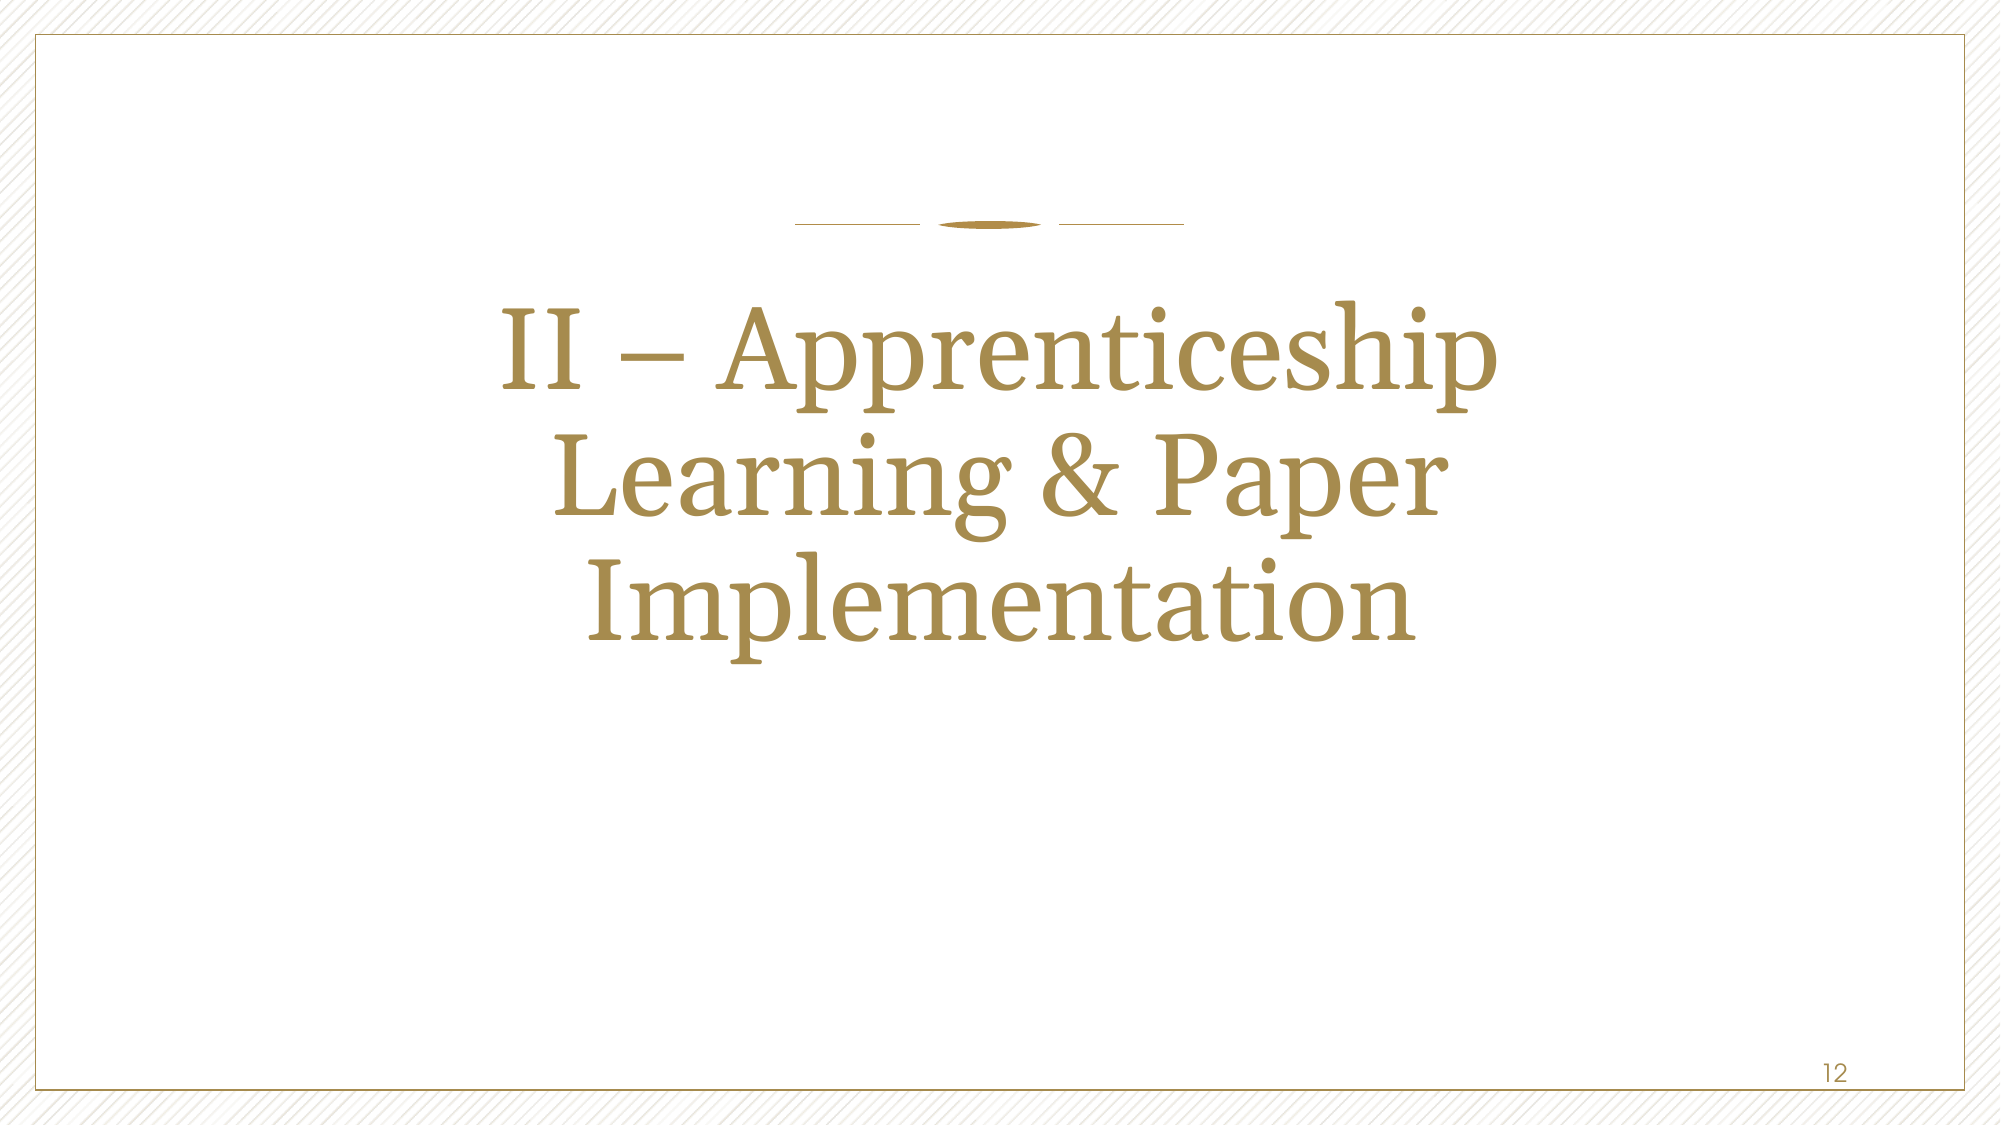

# II – Apprenticeship Learning & Paper Implementation
12